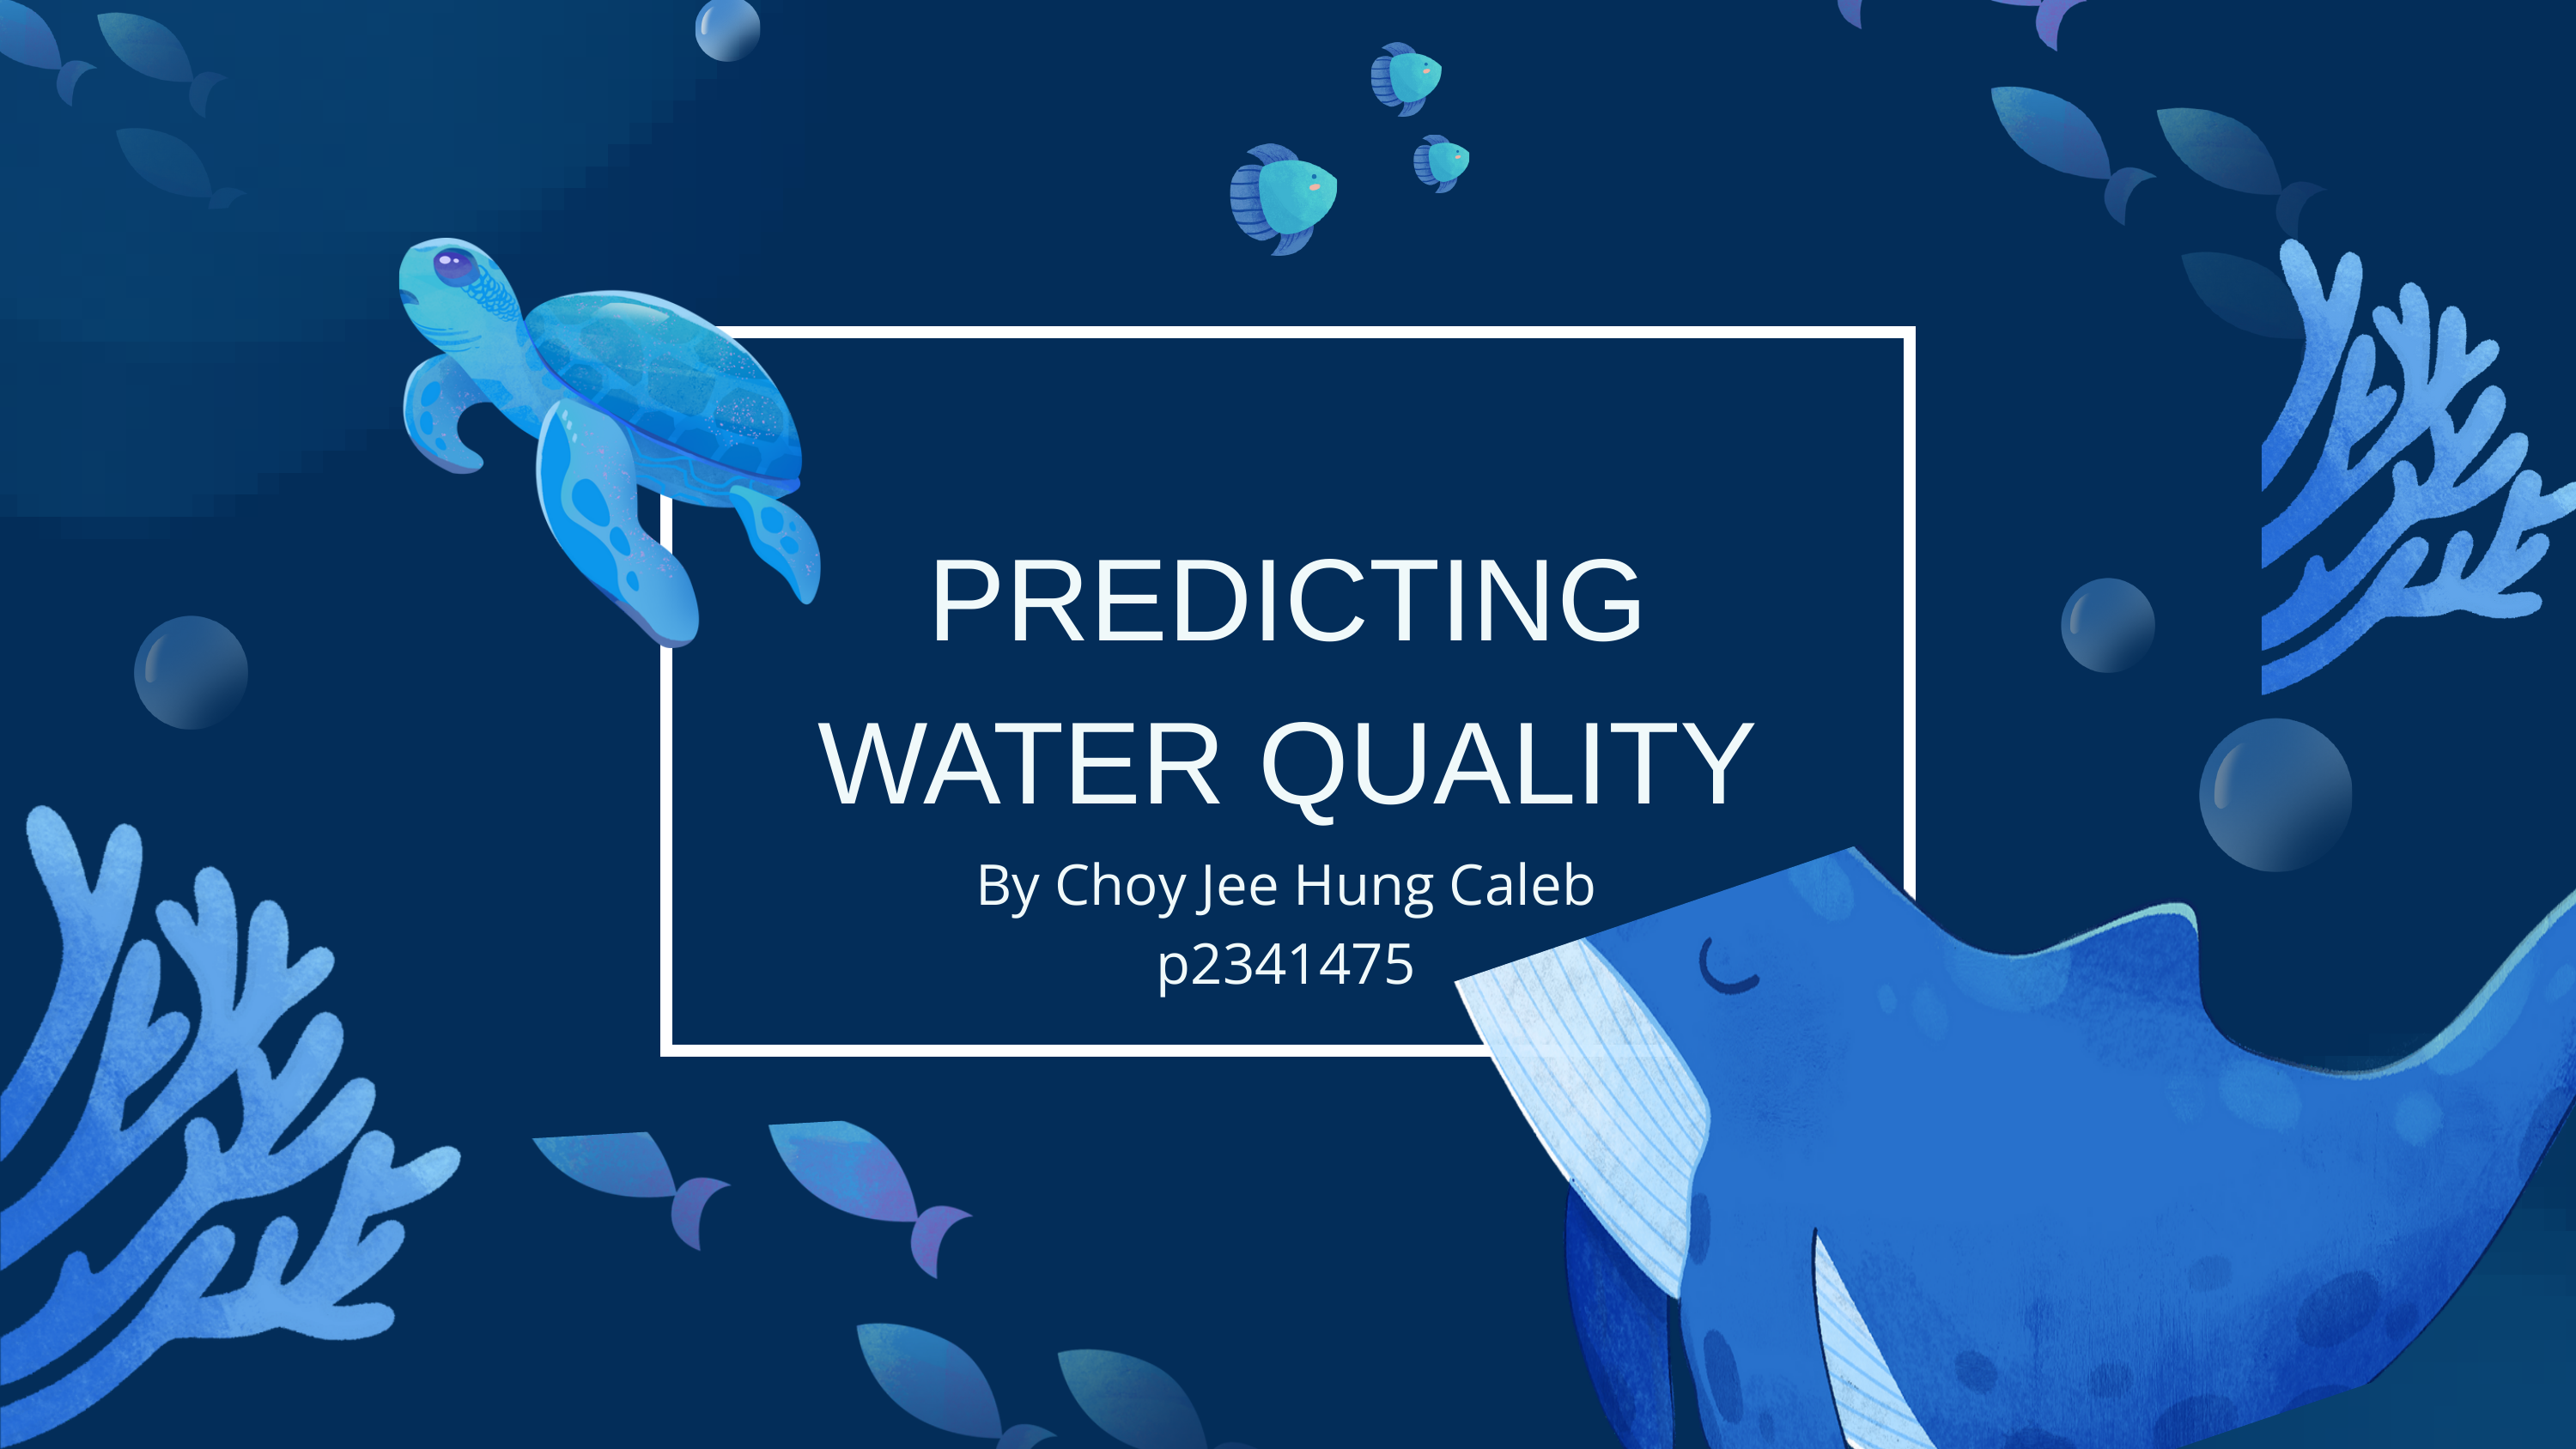

PREDICTING WATER QUALITY

By Choy Jee Hung Caleb p2341475